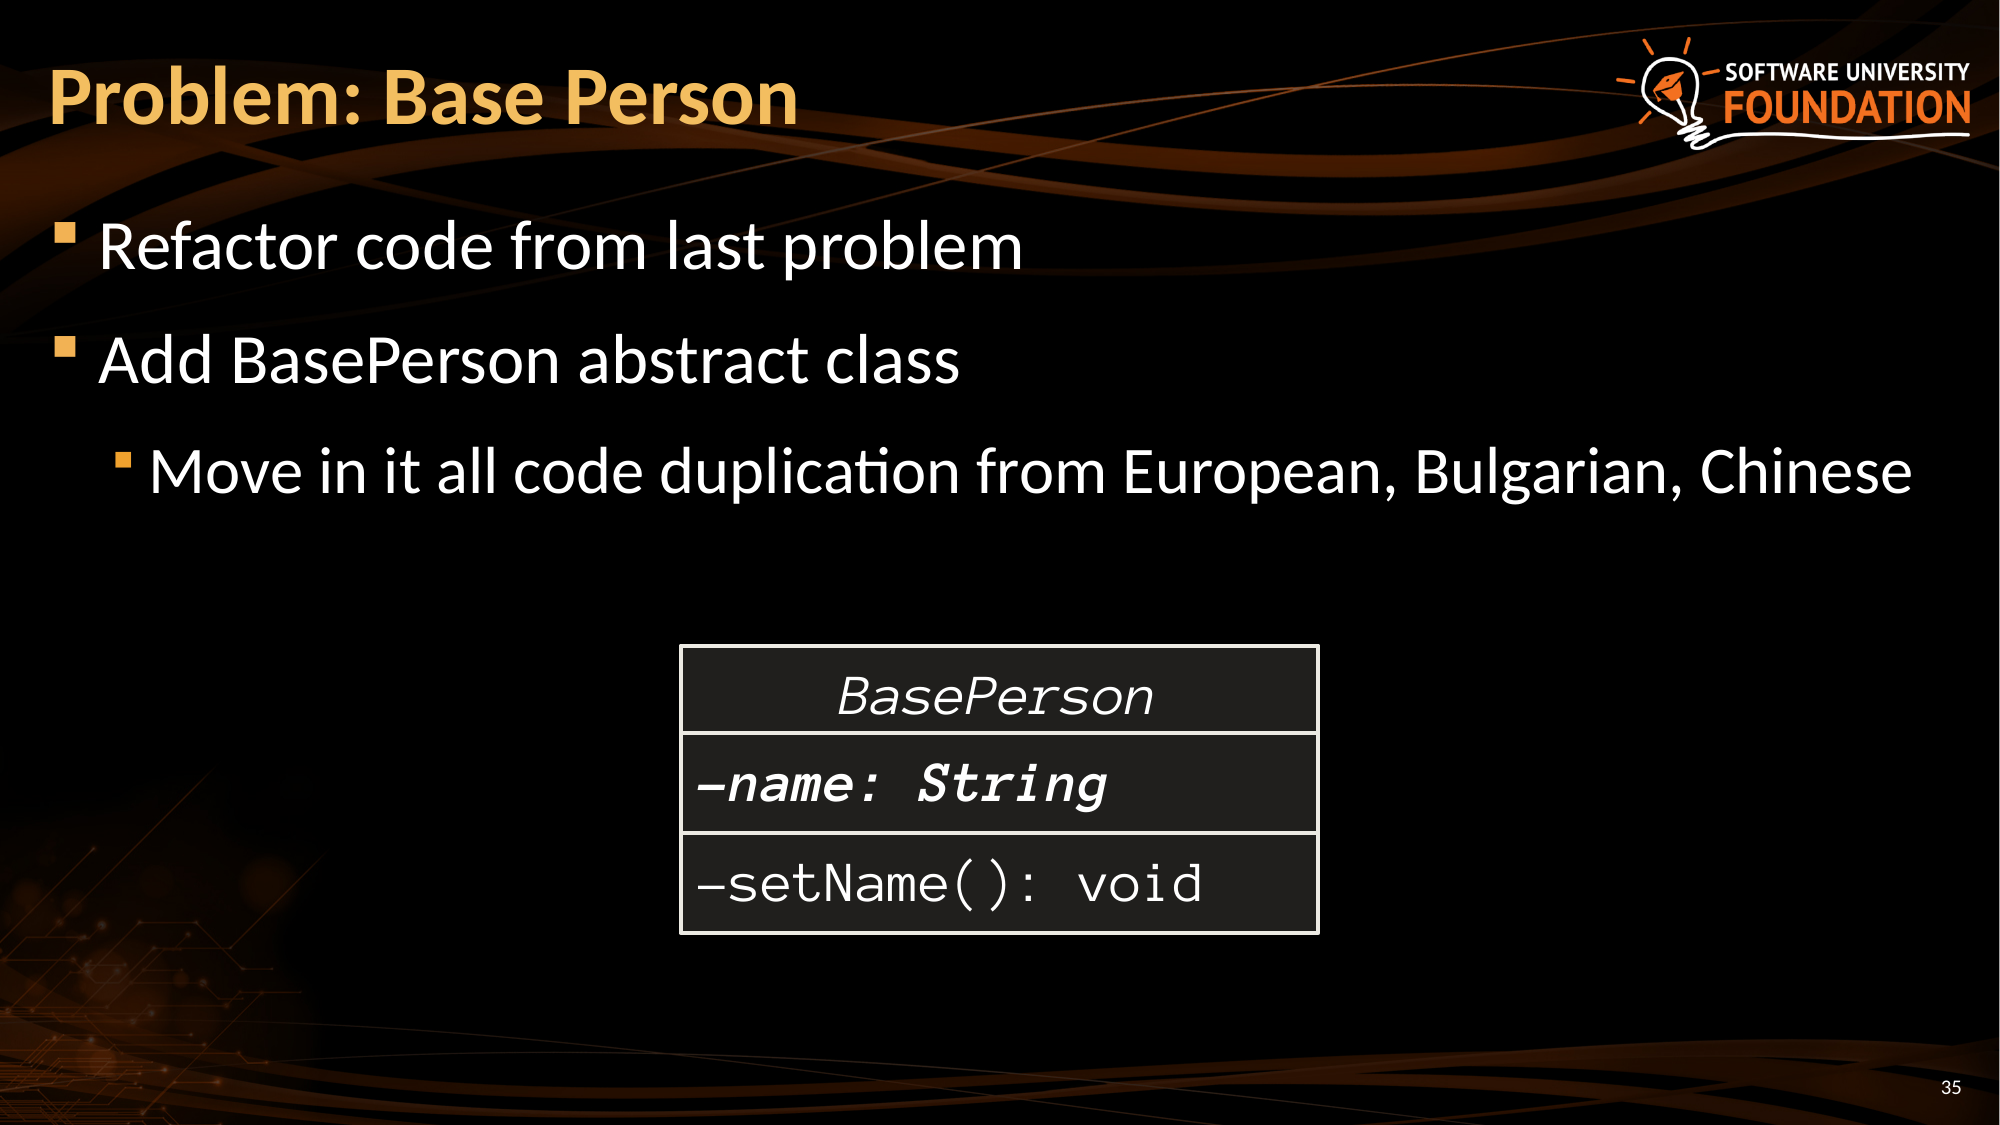

# Problem: Base Person
Refactor code from last problem
Add BasePerson abstract class
Move in it all code duplication from European, Bulgarian, Chinese
BasePerson
-name: String
-setName(): void
35